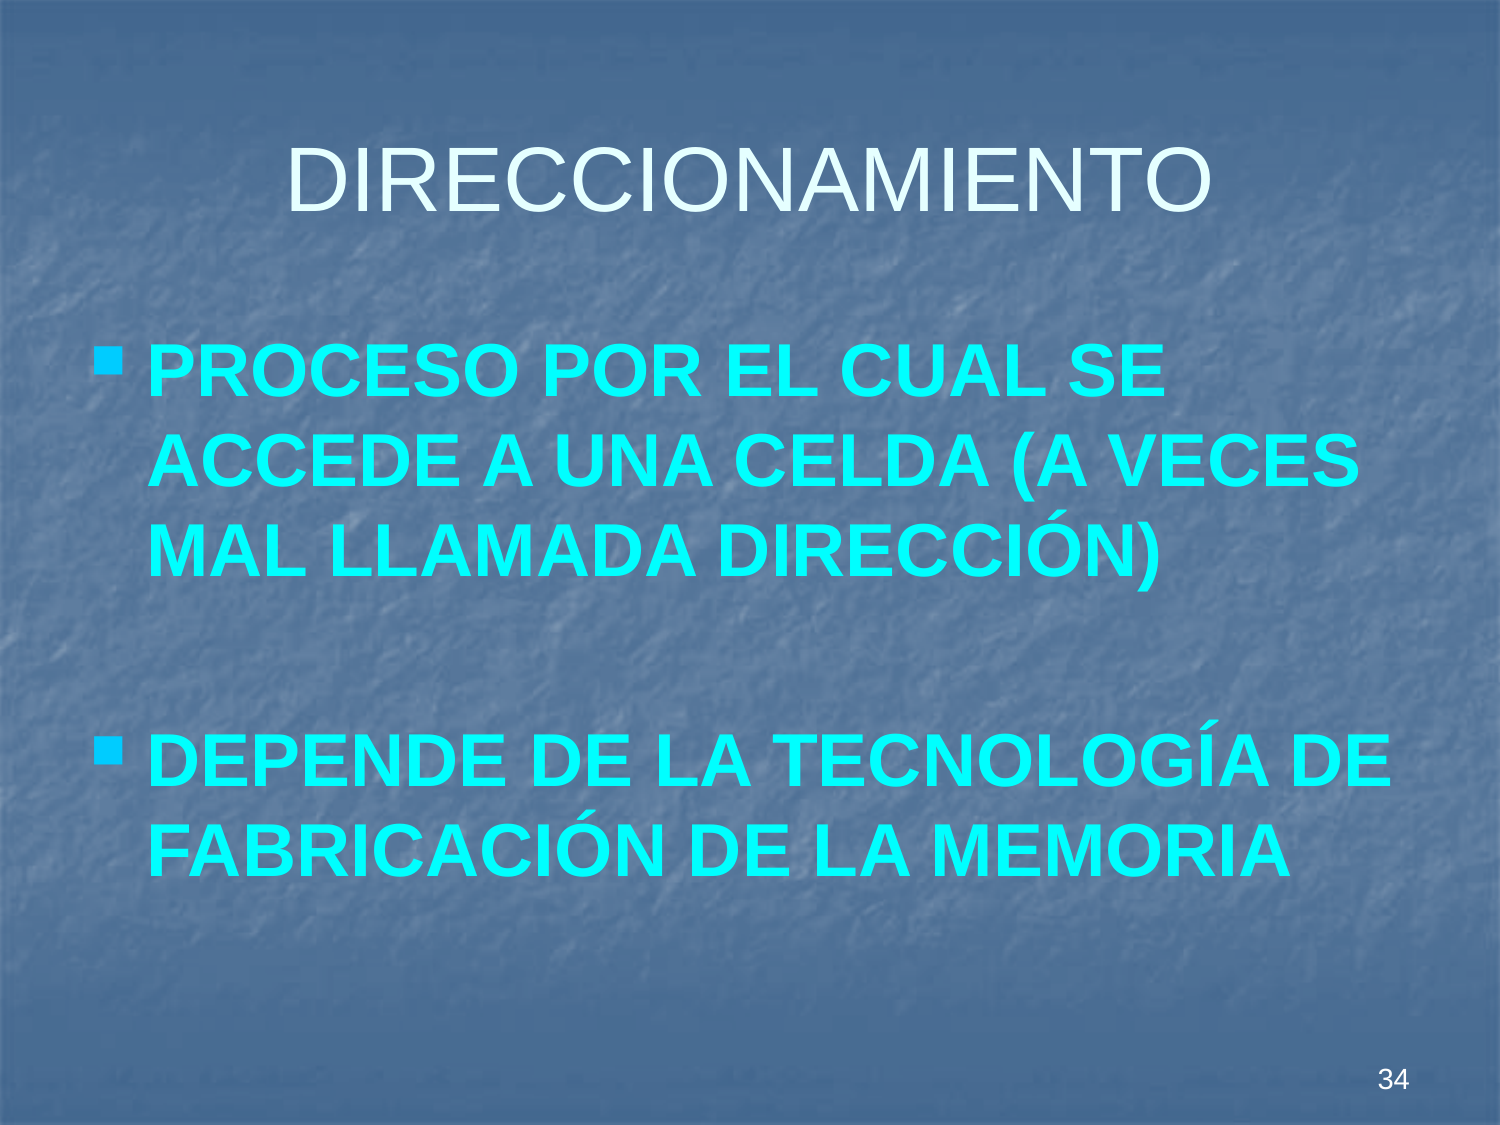

# DIRECCIONAMIENTO
PROCESO POR EL CUAL SE ACCEDE A UNA CELDA (A VECES MAL LLAMADA DIRECCIÓN)

DEPENDE DE LA TECNOLOGÍA DE FABRICACIÓN DE LA MEMORIA
34